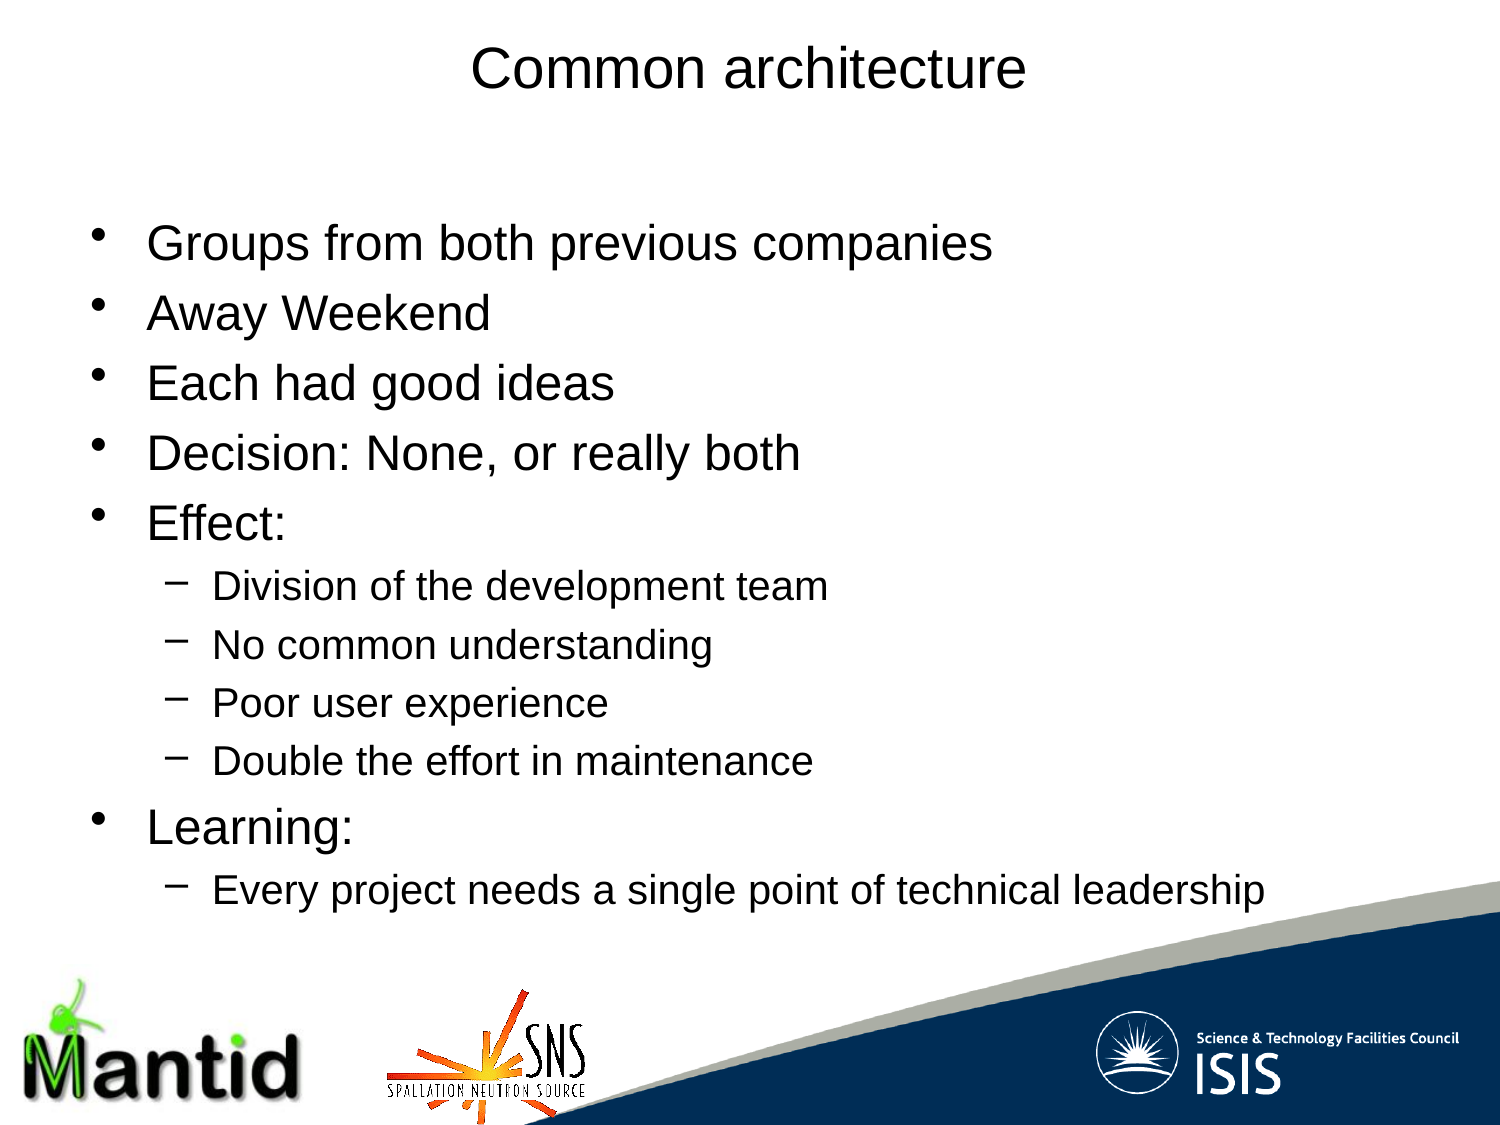

# Common architecture
Groups from both previous companies
Away Weekend
Each had good ideas
Decision: None, or really both
Effect:
Division of the development team
No common understanding
Poor user experience
Double the effort in maintenance
Learning:
Every project needs a single point of technical leadership